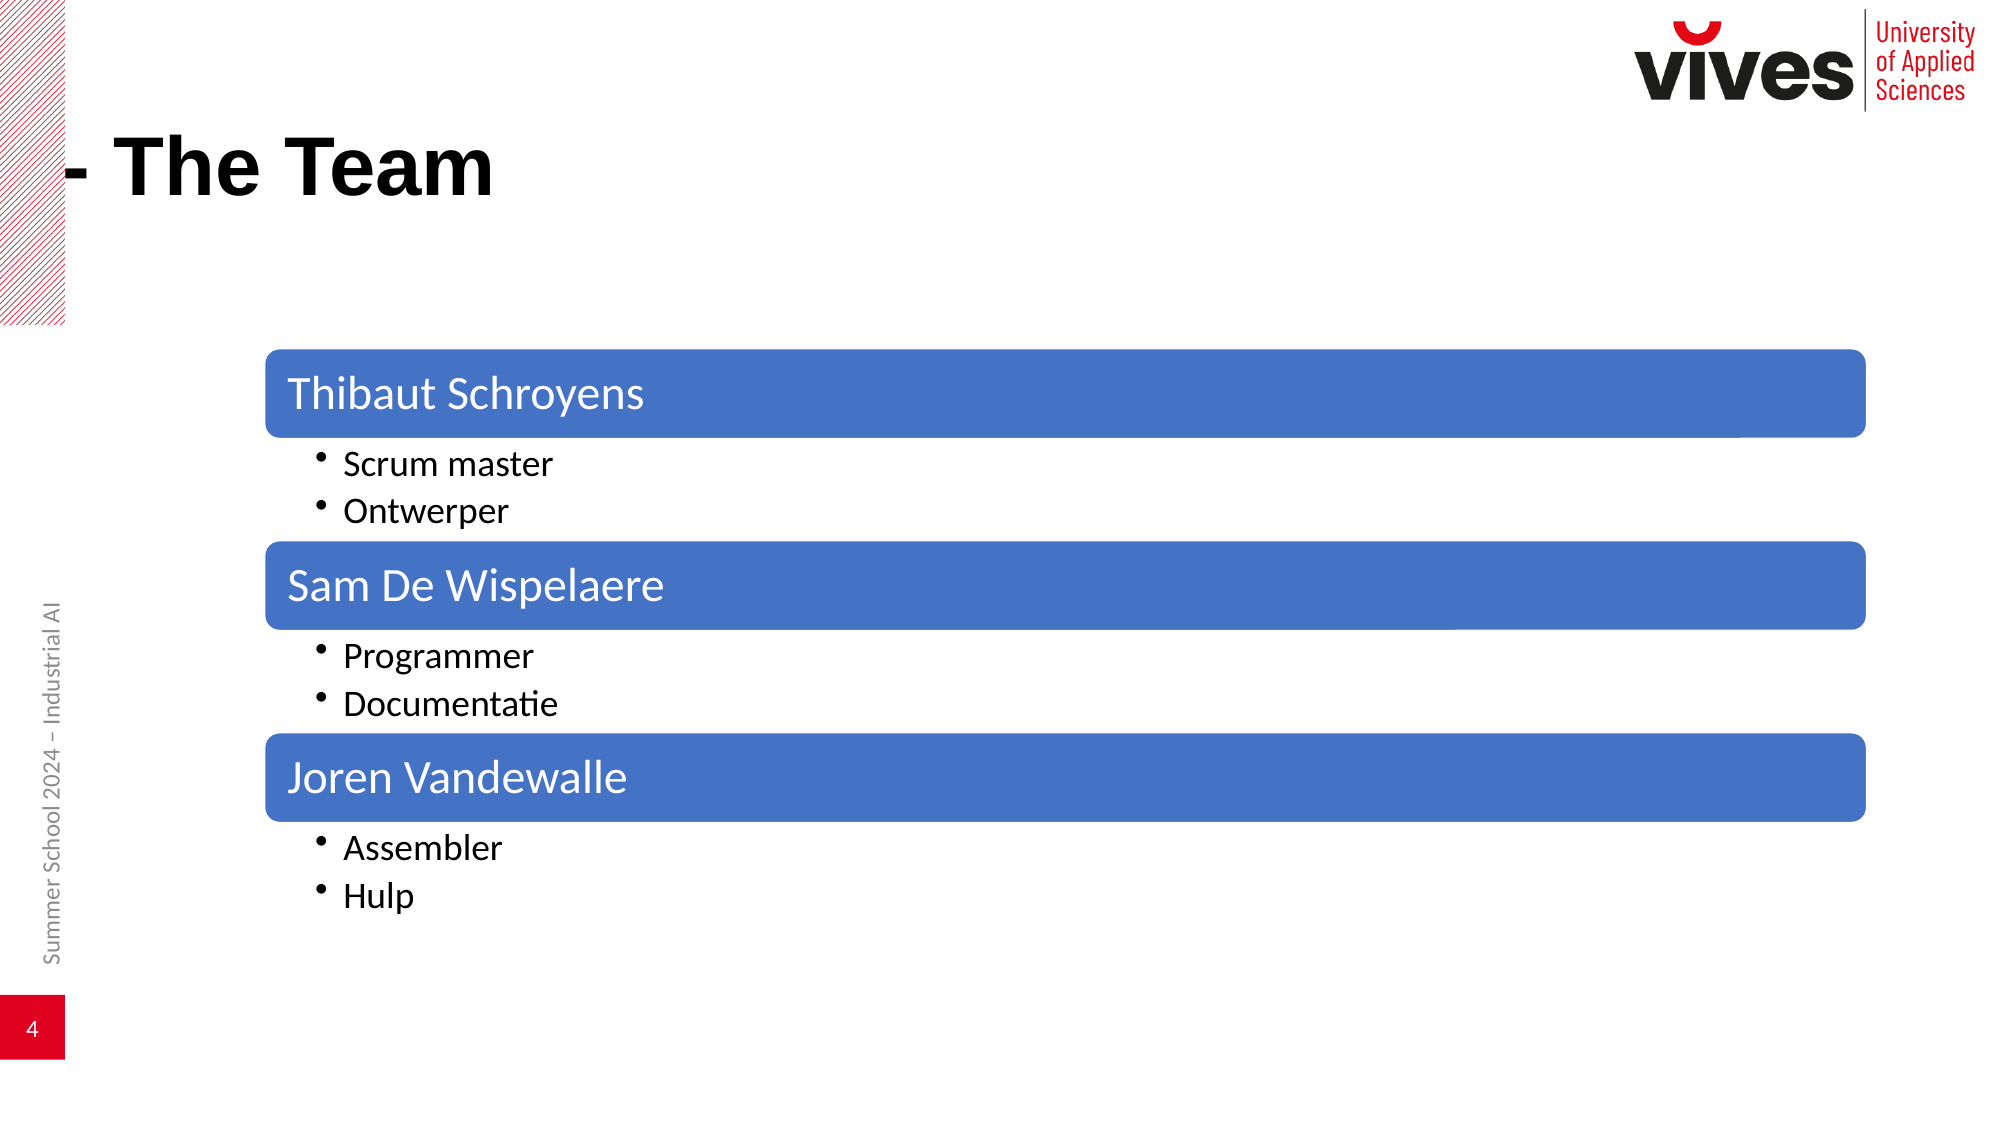

# - The Team
Thibaut Schroyens
Scrum master
Ontwerper
Sam De Wispelaere
Programmer
Documentatie
Joren Vandewalle
Assembler
Hulp